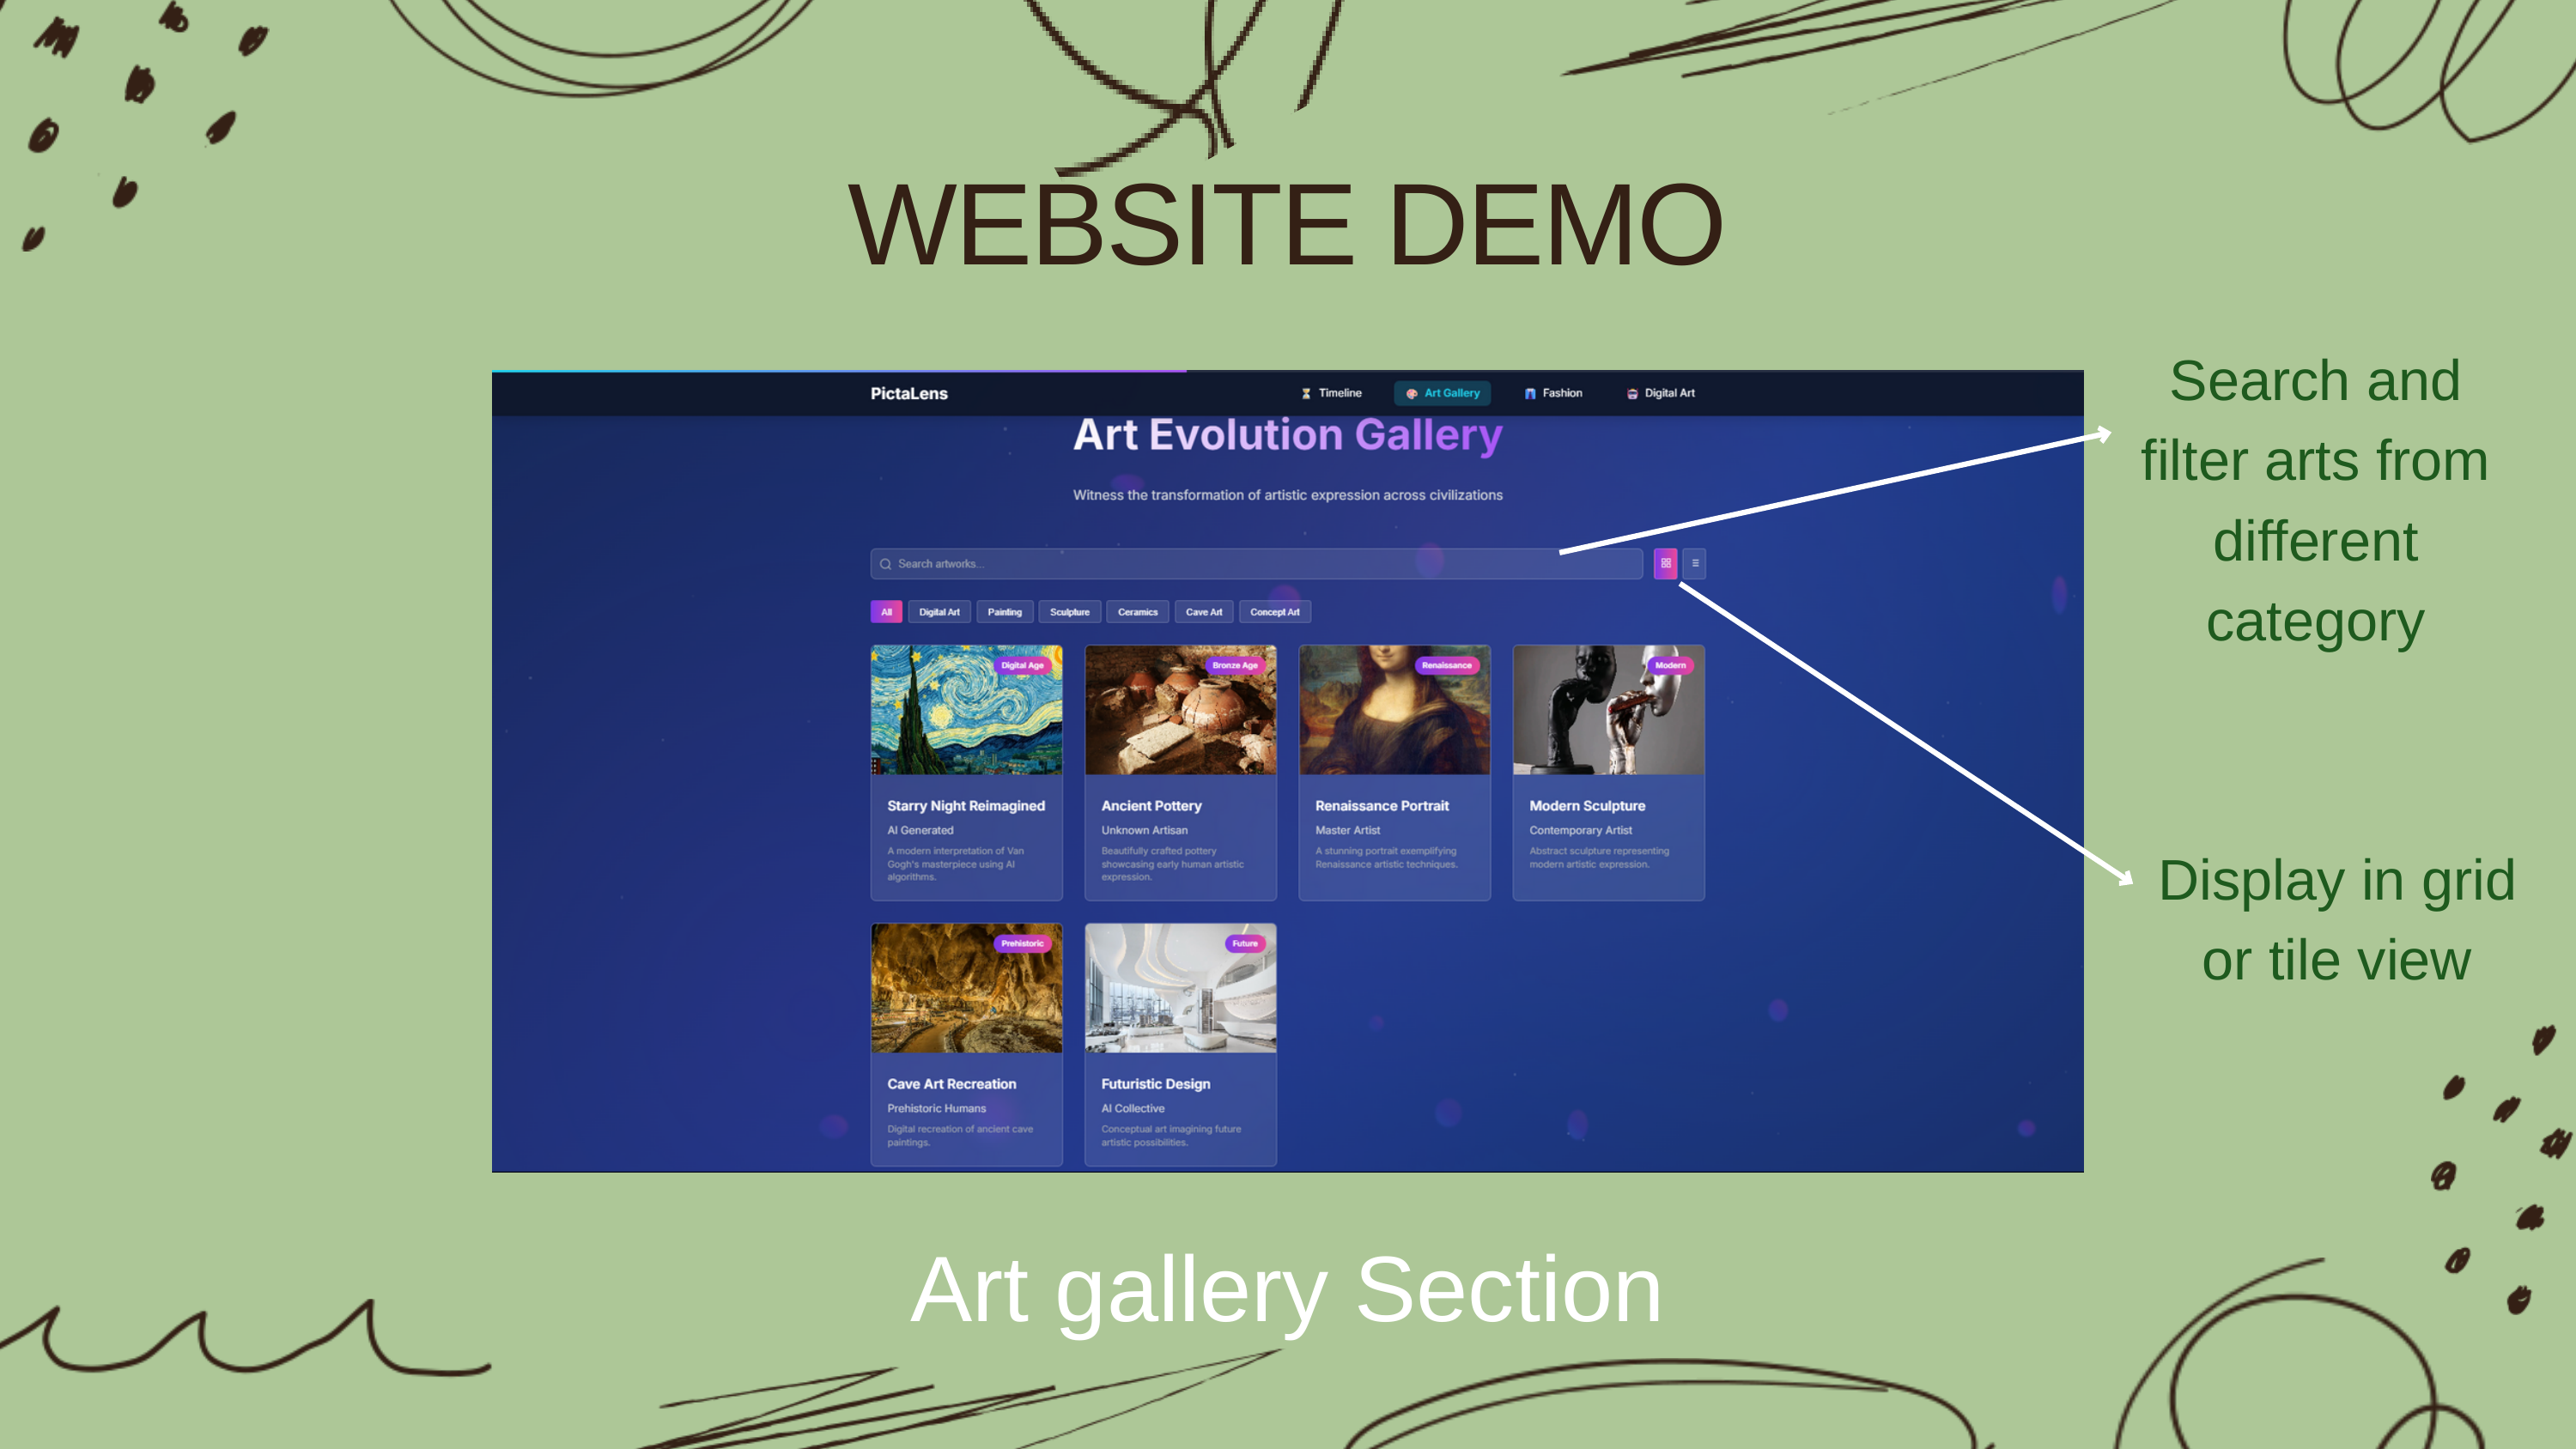

WEBSITE DEMO
Search and filter arts from different category

Display in grid or tile view

Art gallery Section